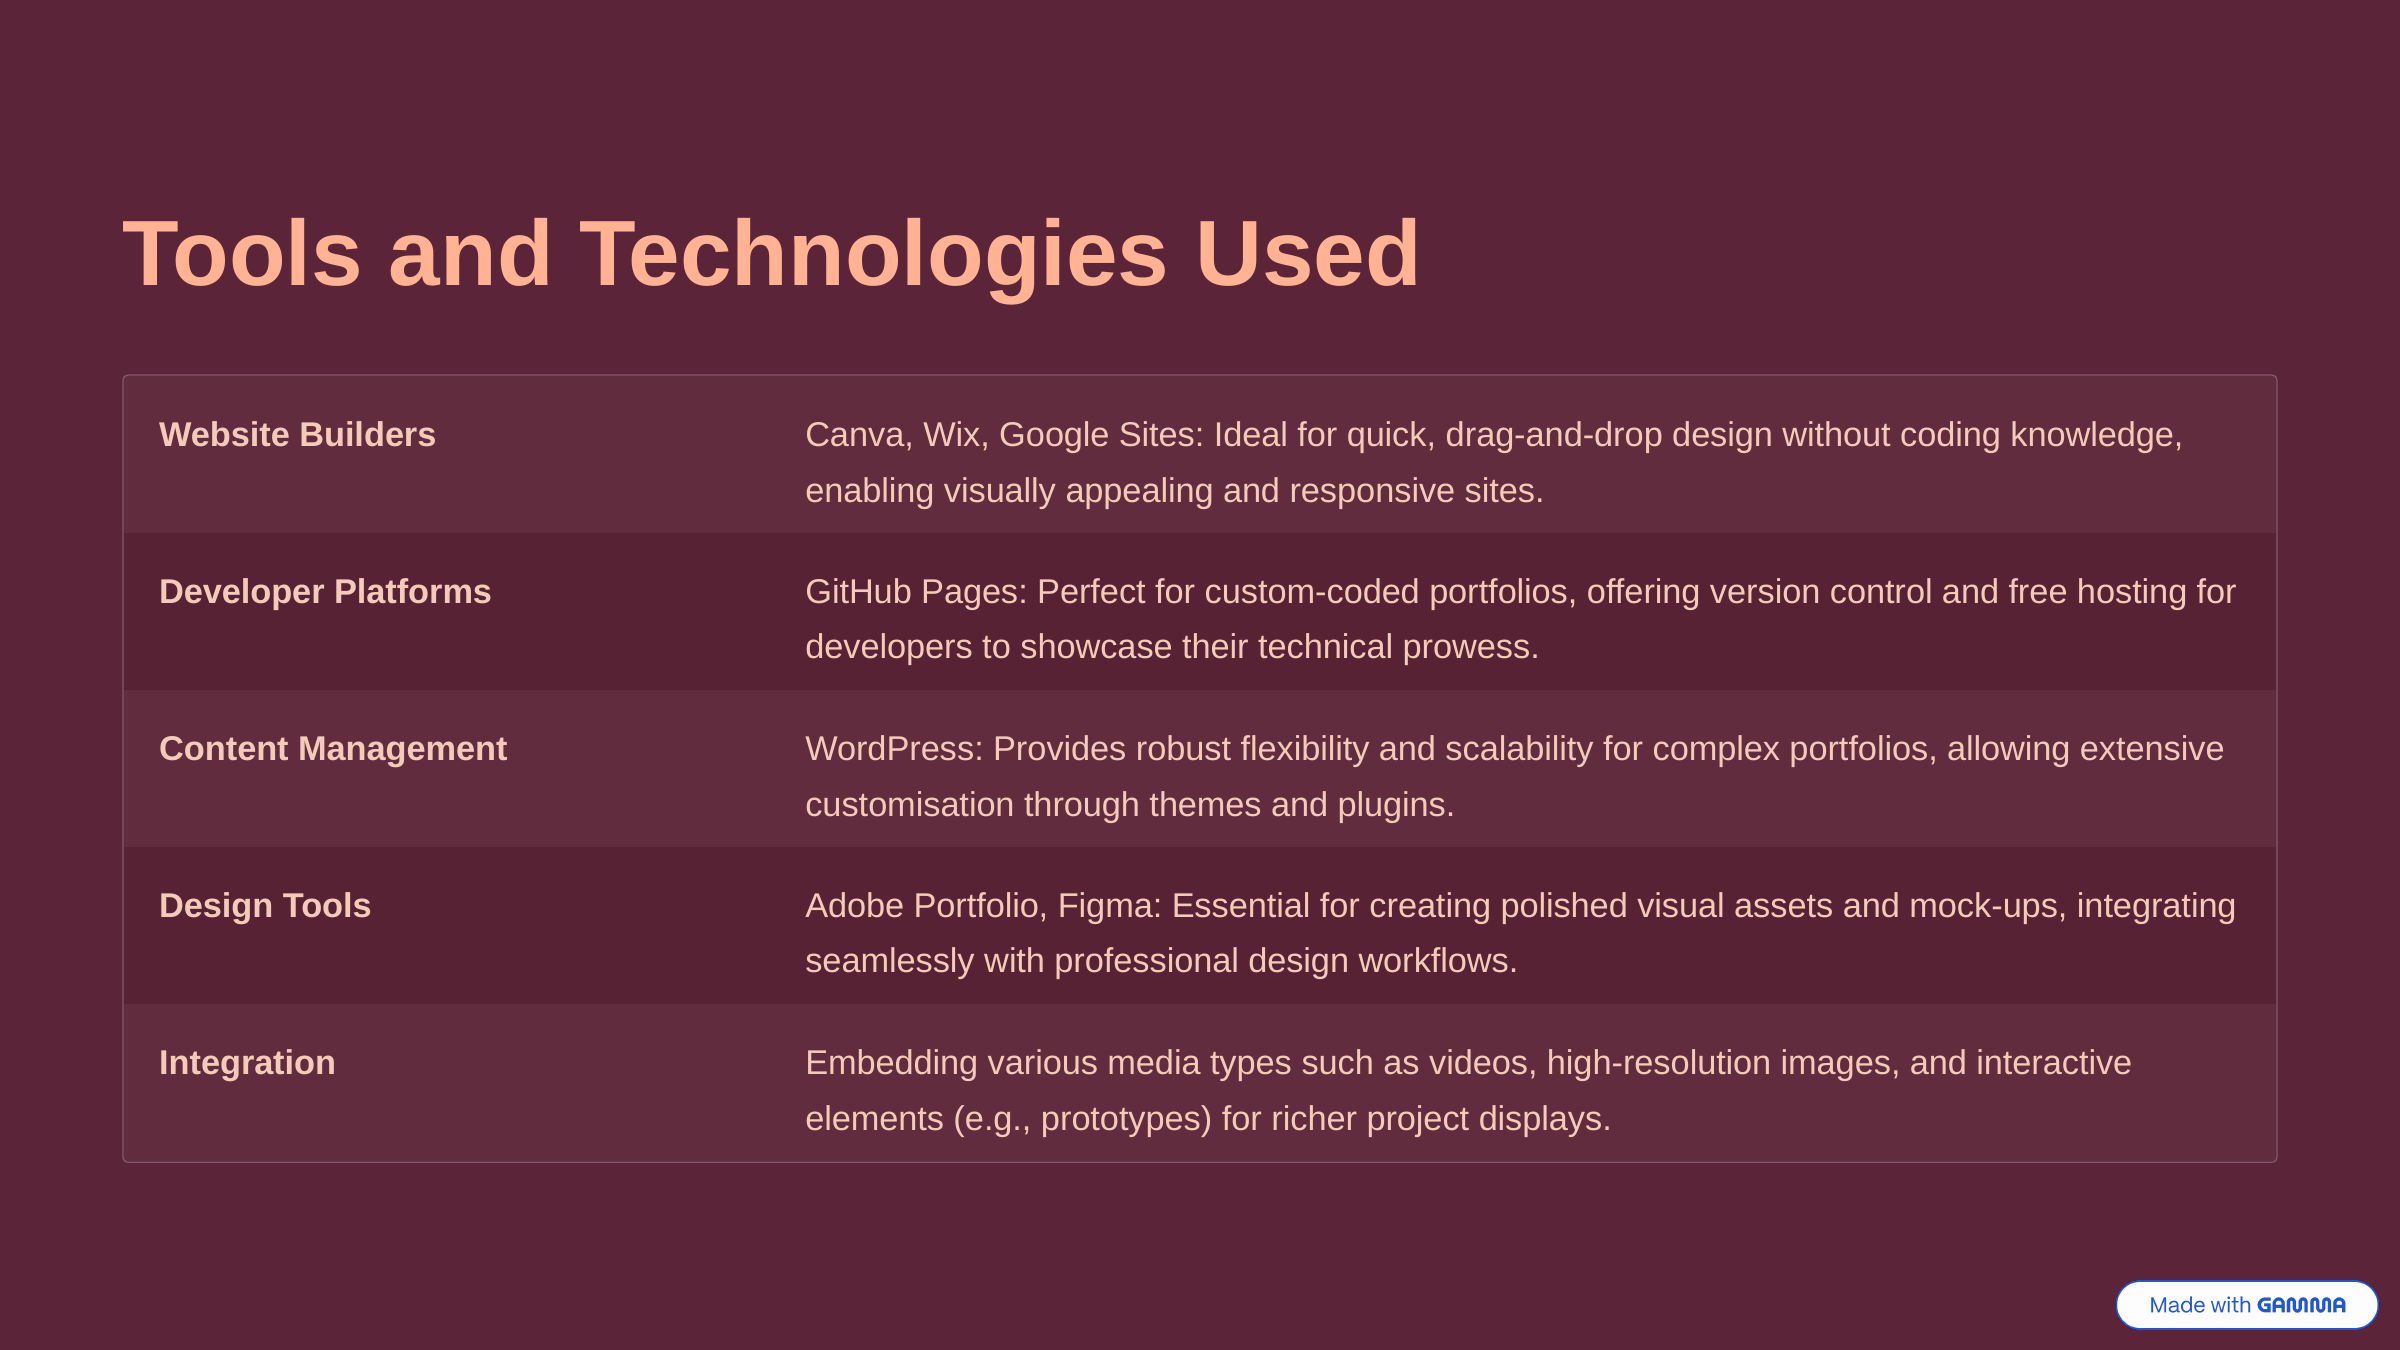

Tools and Technologies Used

Website Builders
Canva, Wix, Google Sites: Ideal for quick, drag-and-drop design without coding knowledge, enabling visually appealing and responsive sites.

Developer Platforms
GitHub Pages: Perfect for custom-coded portfolios, offering version control and free hosting for developers to showcase their technical prowess.

Content Management
WordPress: Provides robust flexibility and scalability for complex portfolios, allowing extensive customisation through themes and plugins.

Design Tools
Adobe Portfolio, Figma: Essential for creating polished visual assets and mock-ups, integrating seamlessly with professional design workflows.

Integration
Embedding various media types such as videos, high-resolution images, and interactive elements (e.g., prototypes) for richer project displays.